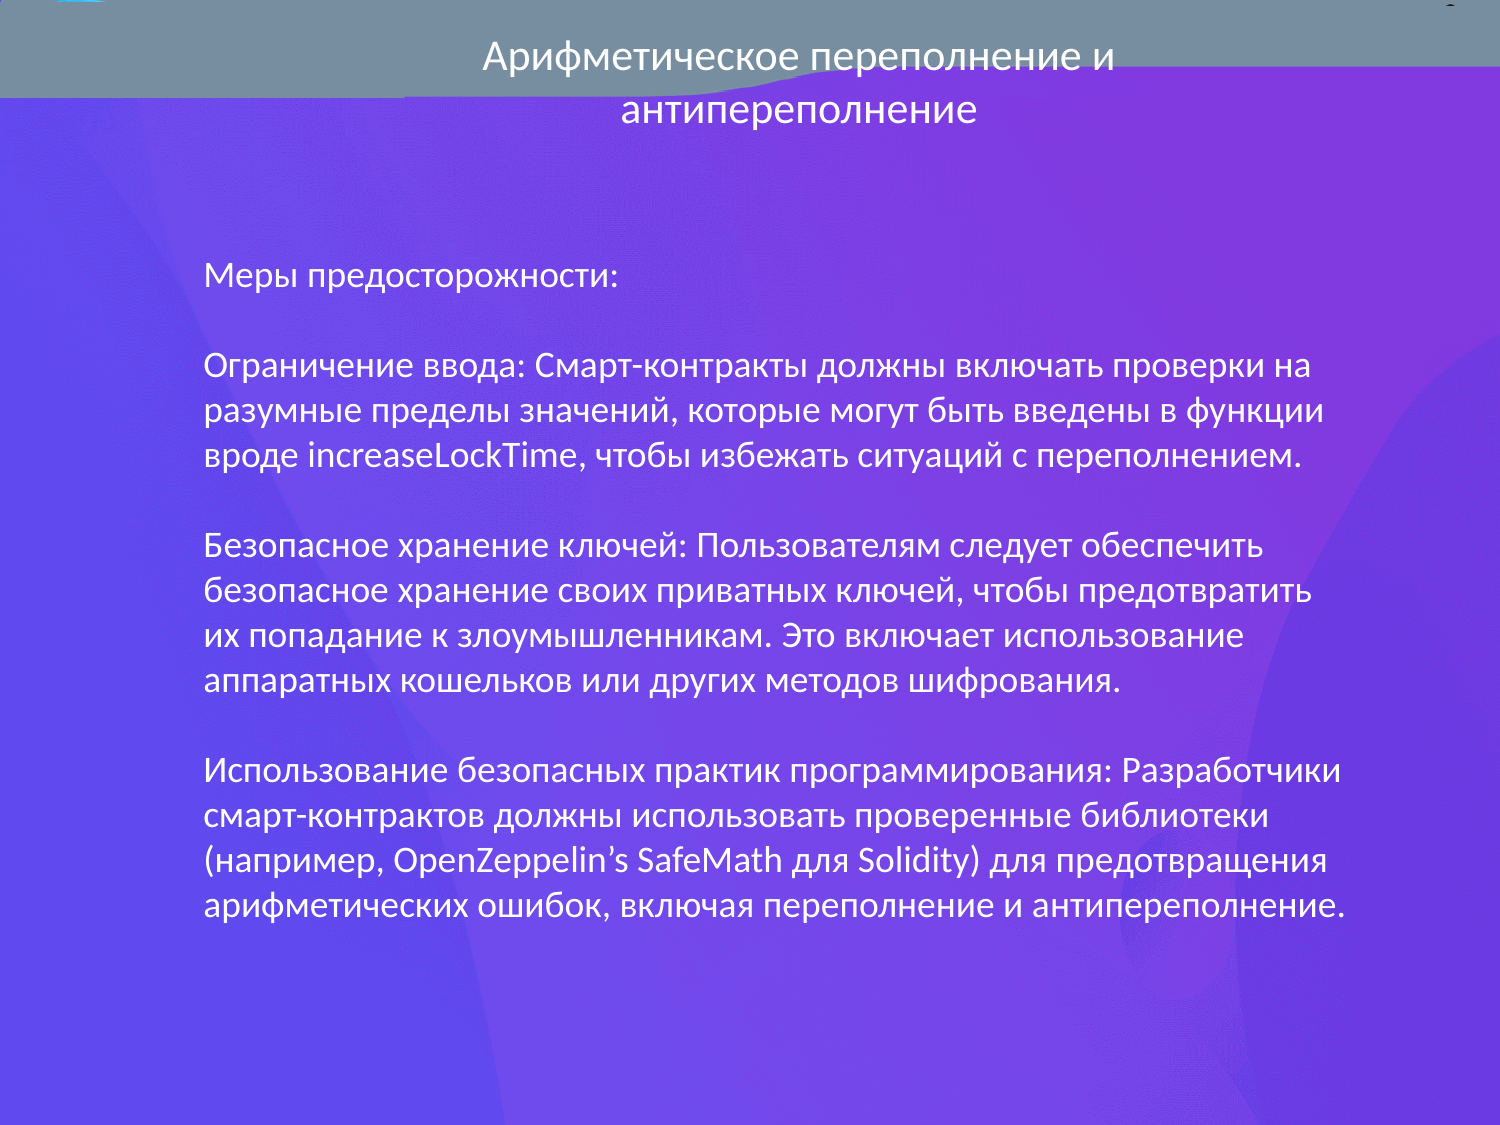

# Арифметическое переполнение и антипереполнение
Меры предосторожности:

Ограничение ввода: Смарт-контракты должны включать проверки на разумные пределы значений, которые могут быть введены в функции вроде increaseLockTime, чтобы избежать ситуаций с переполнением.

Безопасное хранение ключей: Пользователям следует обеспечить безопасное хранение своих приватных ключей, чтобы предотвратить их попадание к злоумышленникам. Это включает использование аппаратных кошельков или других методов шифрования.

Использование безопасных практик программирования: Разработчики смарт-контрактов должны использовать проверенные библиотеки (например, OpenZeppelin’s SafeMath для Solidity) для предотвращения арифметических ошибок, включая переполнение и антипереполнение.